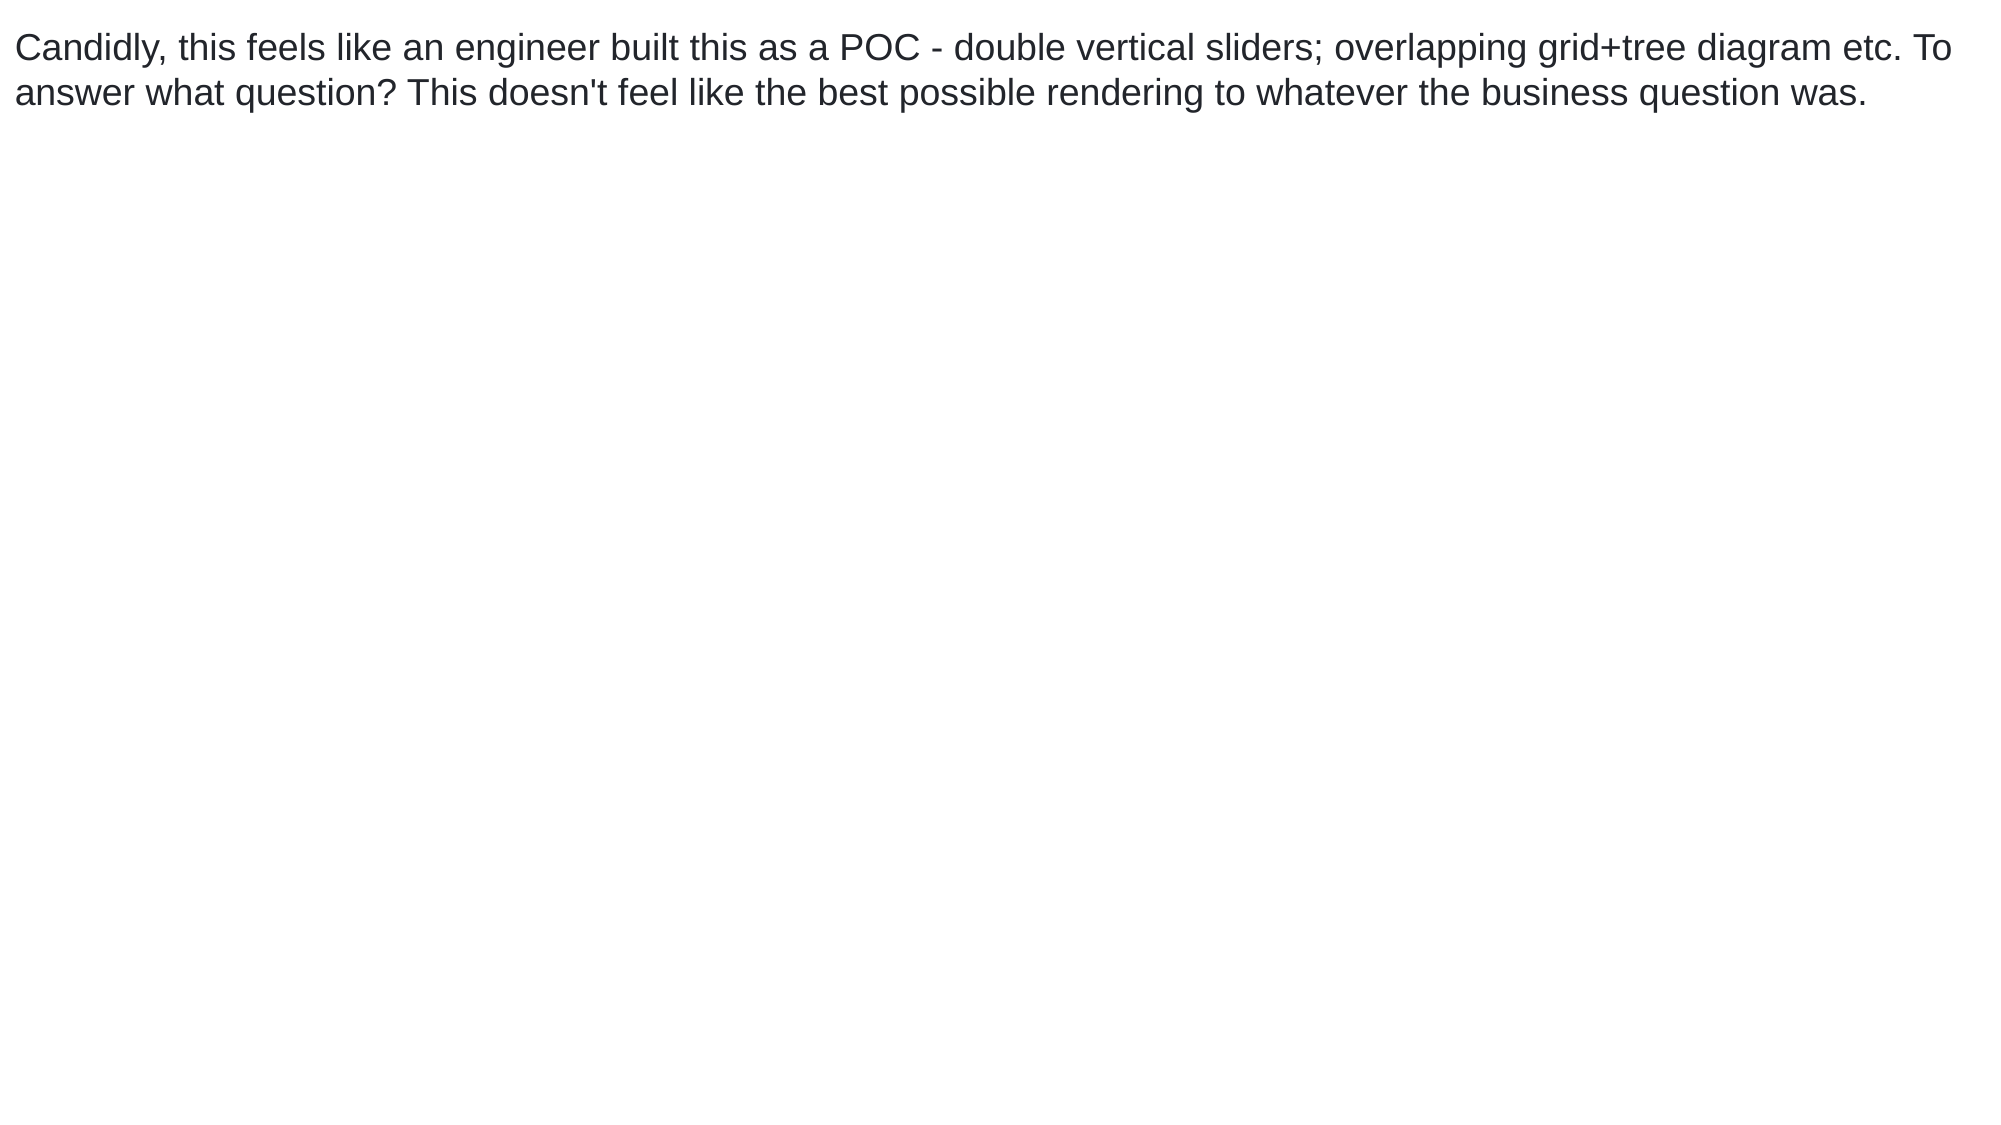

Candidly, this feels like an engineer built this as a POC - double vertical sliders; overlapping grid+tree diagram etc. To answer what question? This doesn't feel like the best possible rendering to whatever the business question was.